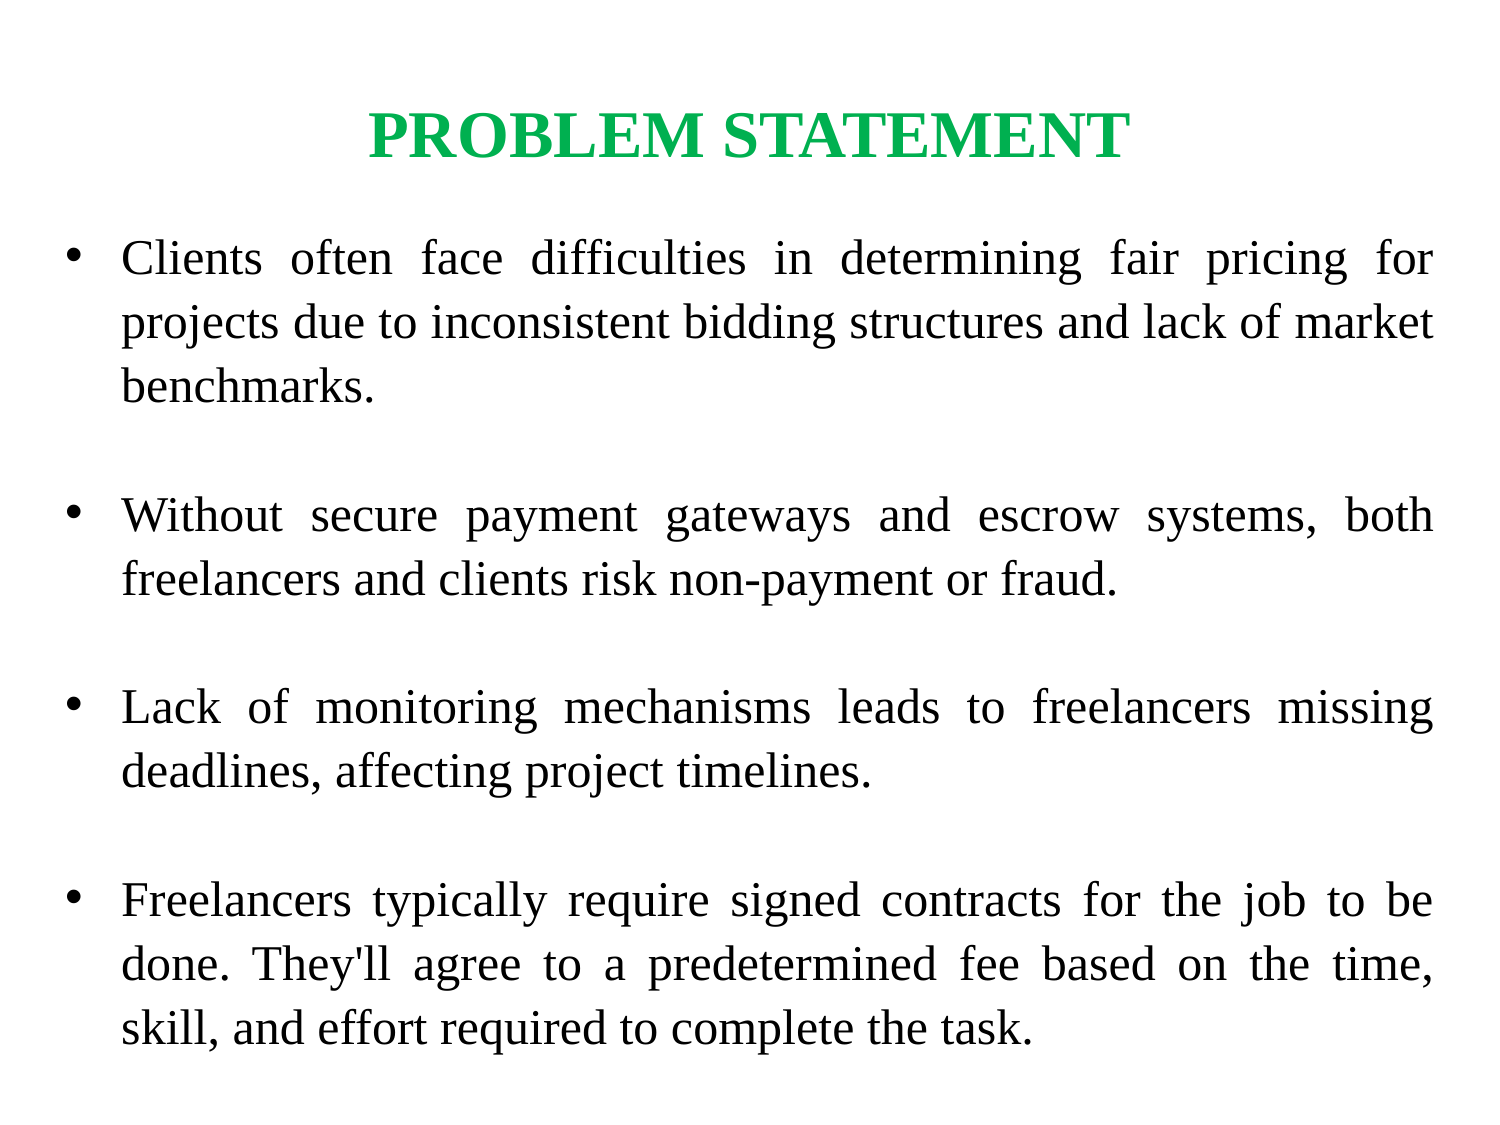

# PROBLEM STATEMENT
Clients often face difficulties in determining fair pricing for projects due to inconsistent bidding structures and lack of market benchmarks.

Without secure payment gateways and escrow systems, both freelancers and clients risk non-payment or fraud.

Lack of monitoring mechanisms leads to freelancers missing deadlines, affecting project timelines.

Freelancers typically require signed contracts for the job to be done. They'll agree to a predetermined fee based on the time, skill, and effort required to complete the task.